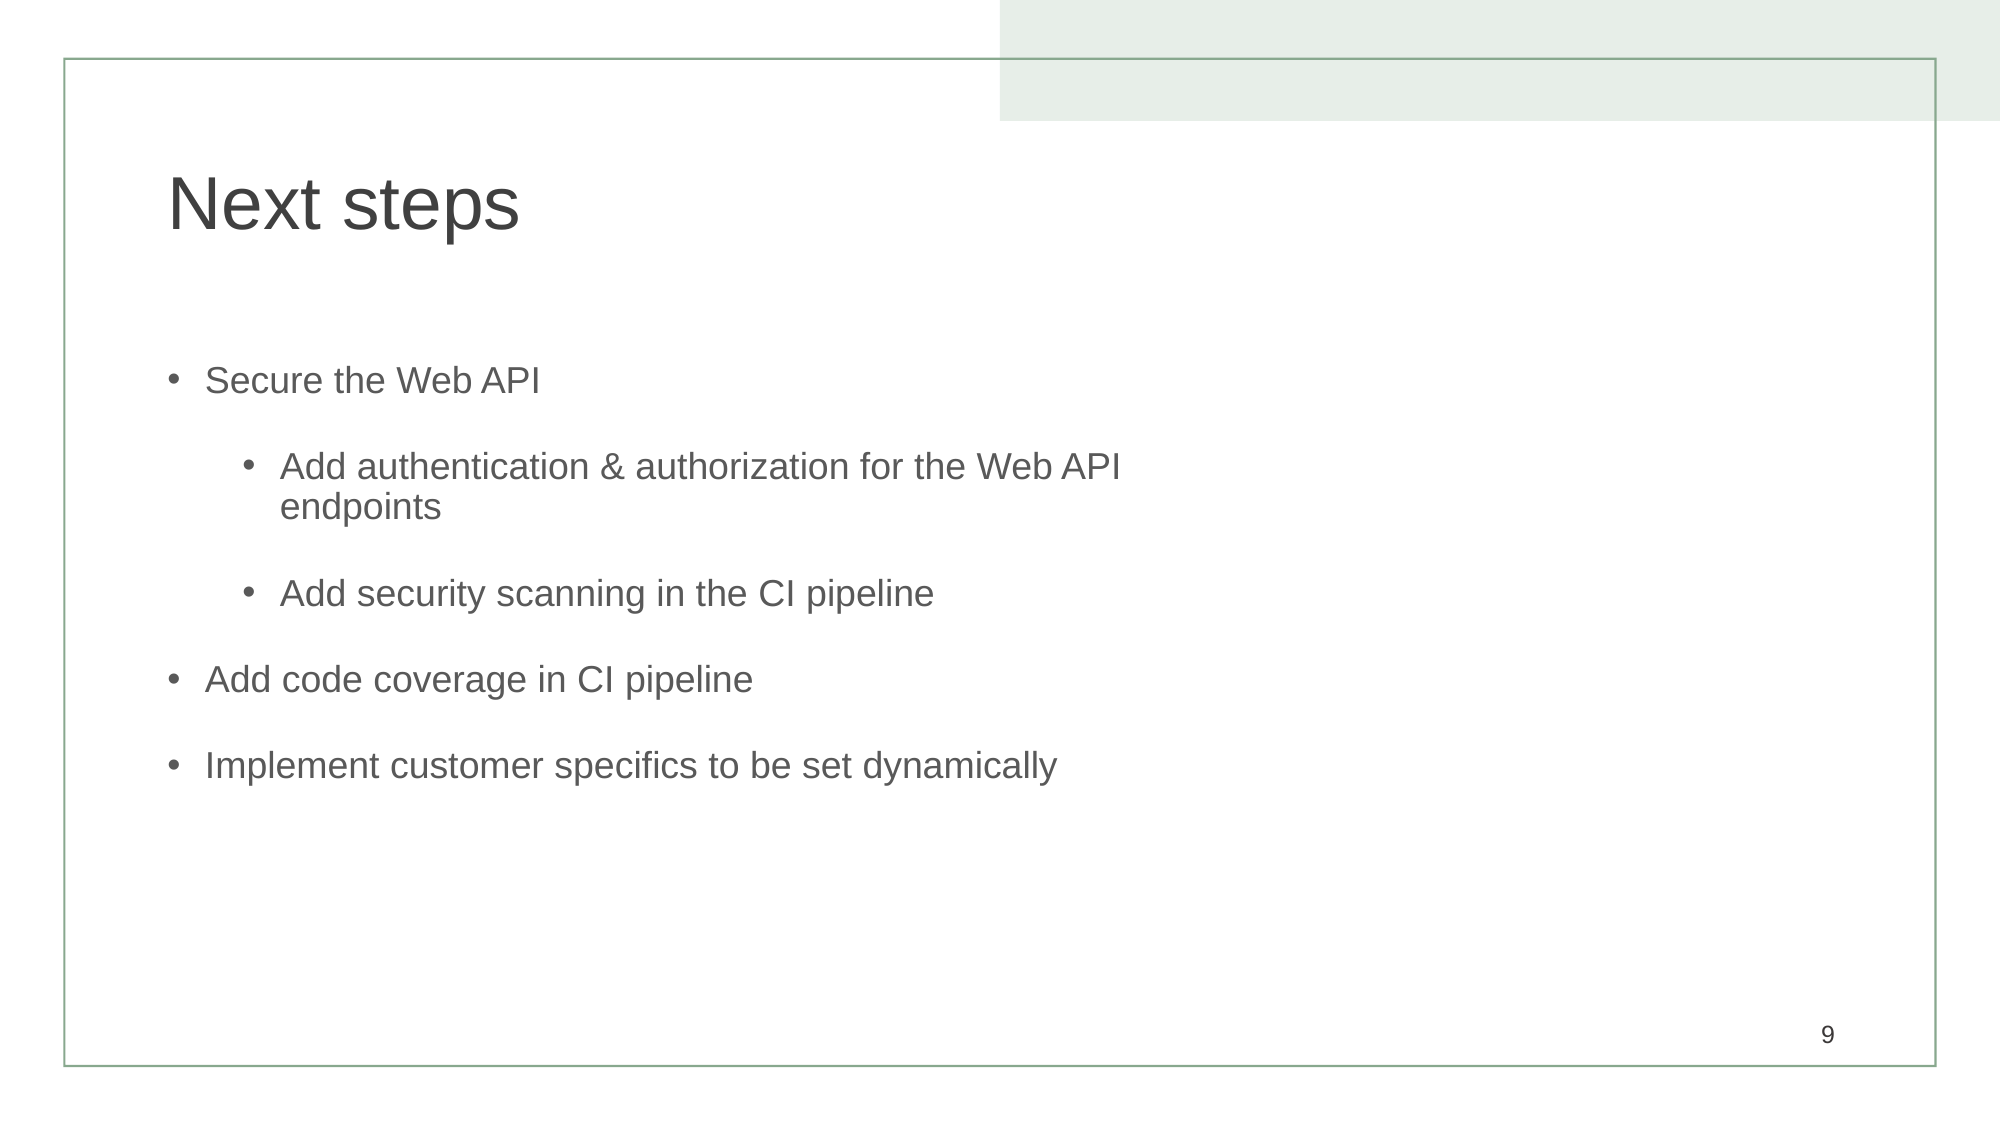

# Next steps
Secure the Web API
Add authentication & authorization for the Web API endpoints
Add security scanning in the CI pipeline
Add code coverage in CI pipeline
Implement customer specifics to be set dynamically
9